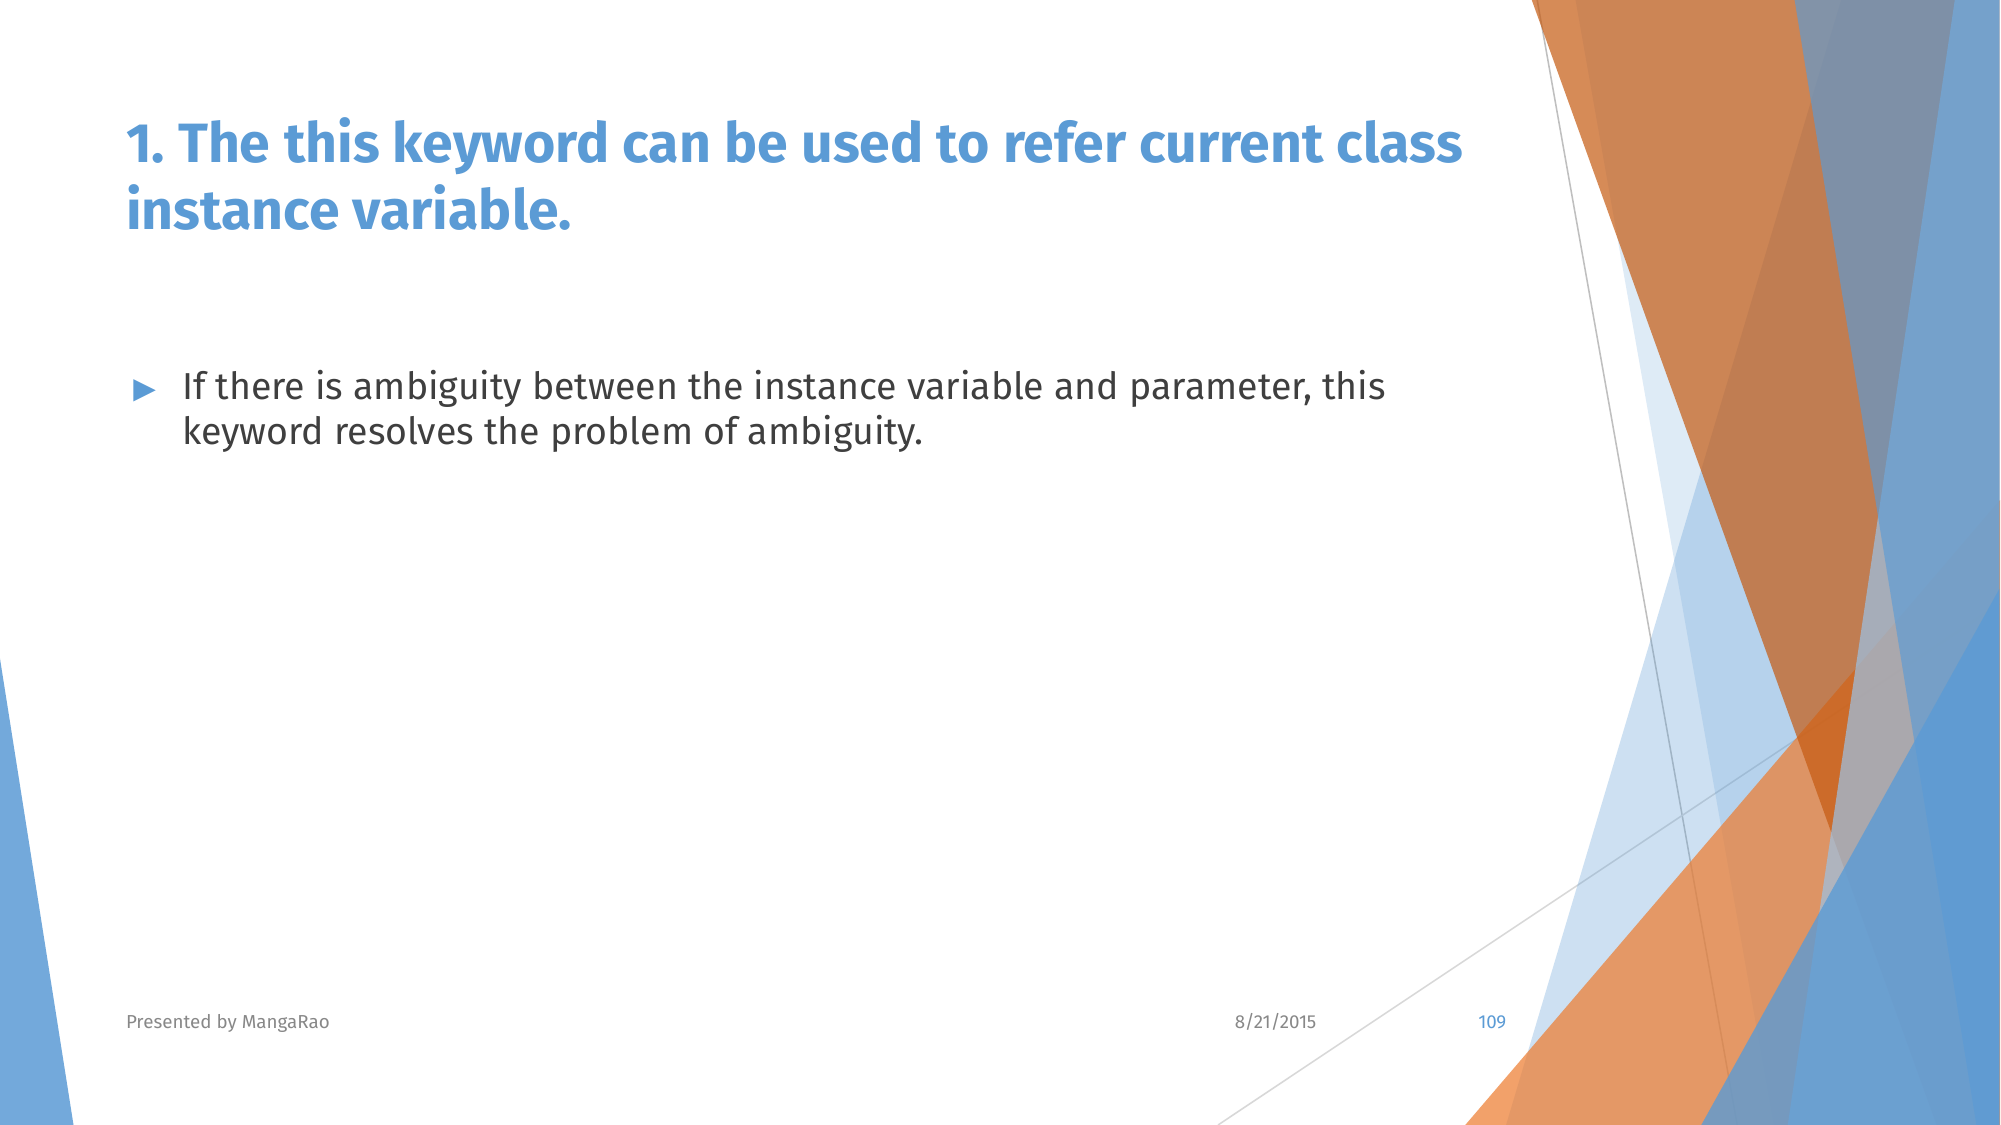

# 1. The this keyword can be used to refer current class instance variable.
If there is ambiguity between the instance variable and parameter, this keyword resolves the problem of ambiguity.
Presented by MangaRao
8/21/2015
109